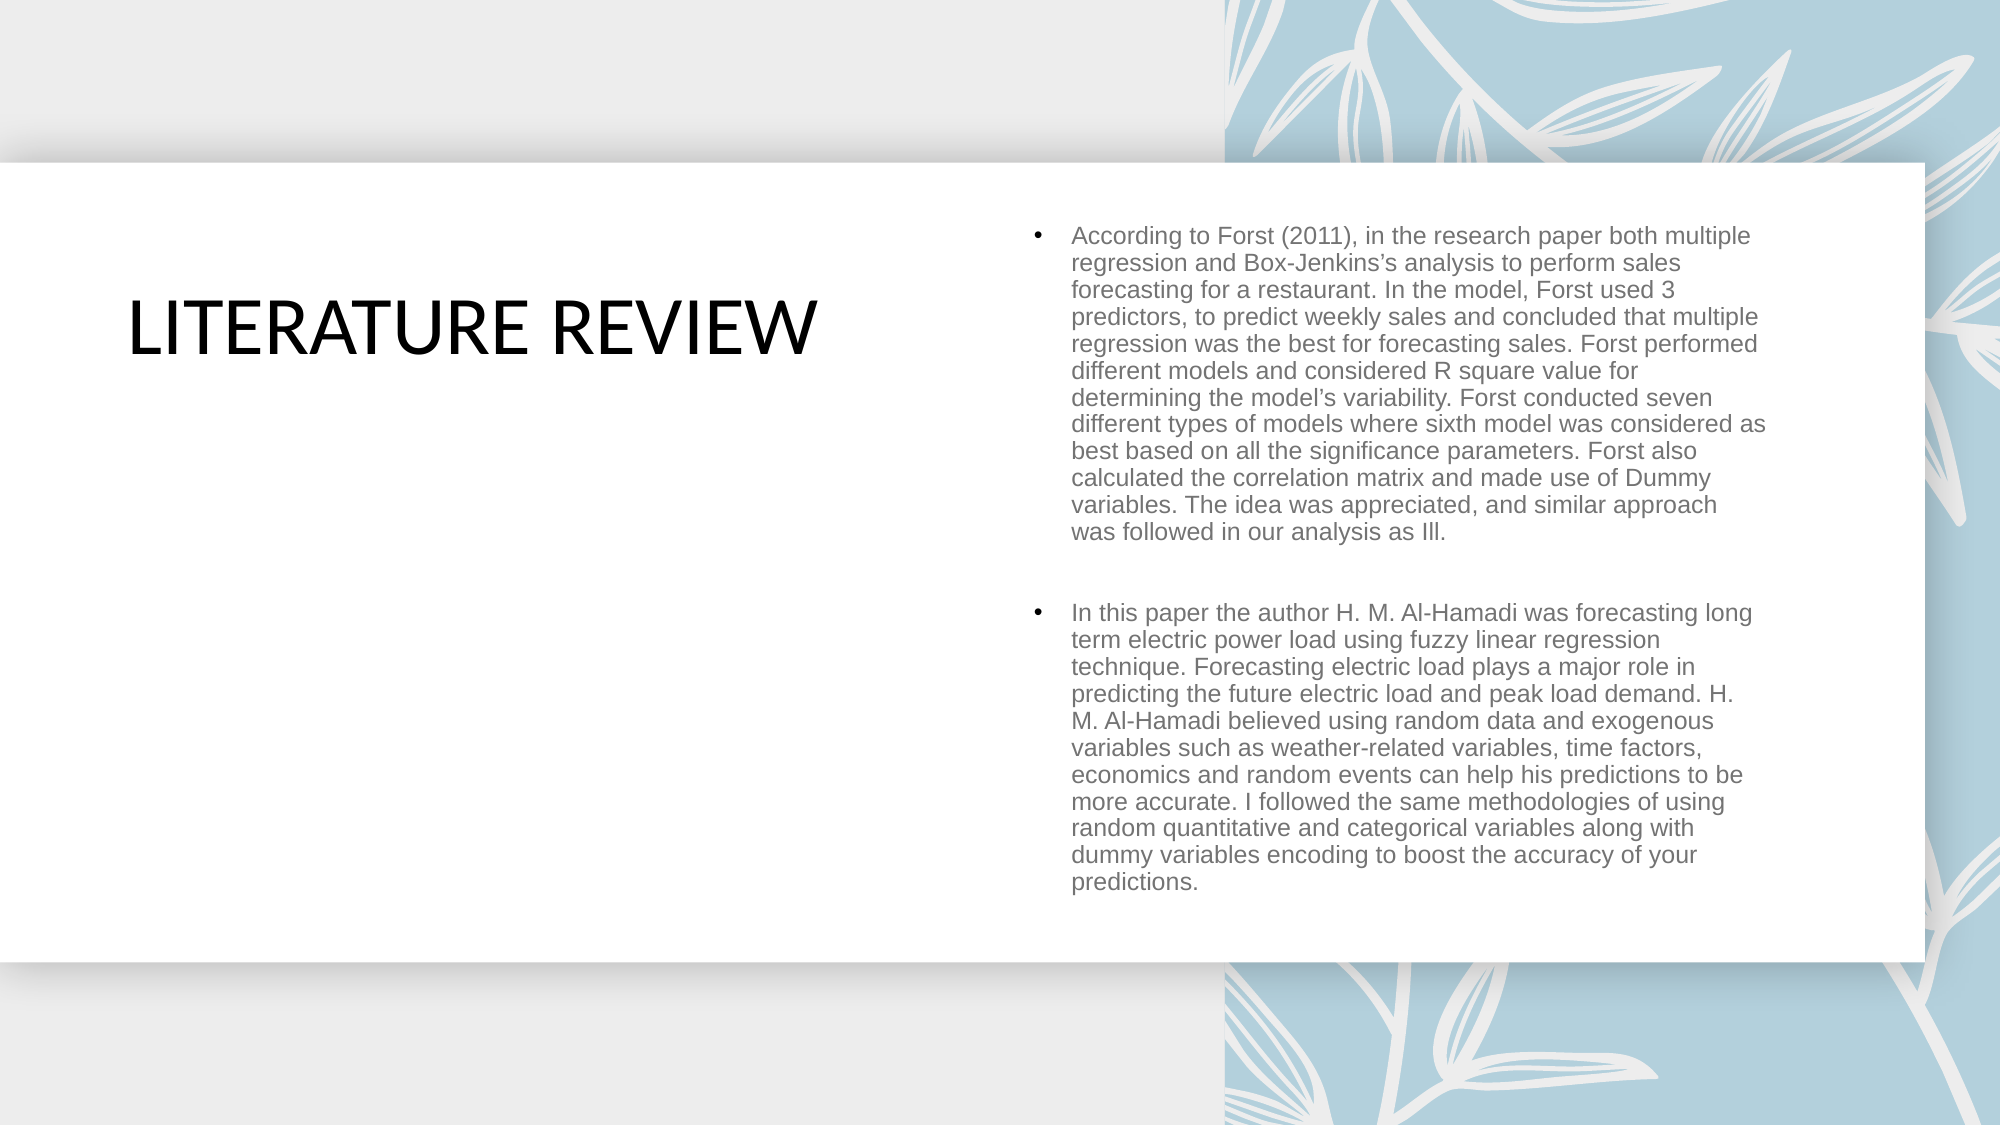

According to Forst (2011), in the research paper both multiple regression and Box-Jenkins’s analysis to perform sales forecasting for a restaurant. In the model, Forst used 3 predictors, to predict weekly sales and concluded that multiple regression was the best for forecasting sales. Forst performed different models and considered R square value for determining the model’s variability. Forst conducted seven different types of models where sixth model was considered as best based on all the significance parameters. Forst also calculated the correlation matrix and made use of Dummy variables. The idea was appreciated, and similar approach was followed in our analysis as Ill.

In this paper the author H. M. Al-Hamadi was forecasting long term electric power load using fuzzy linear regression technique. Forecasting electric load plays a major role in predicting the future electric load and peak load demand. H. M. Al-Hamadi believed using random data and exogenous variables such as weather-related variables, time factors, economics and random events can help his predictions to be more accurate. I followed the same methodologies of using random quantitative and categorical variables along with dummy variables encoding to boost the accuracy of your predictions.
LITERATURE REVIEW